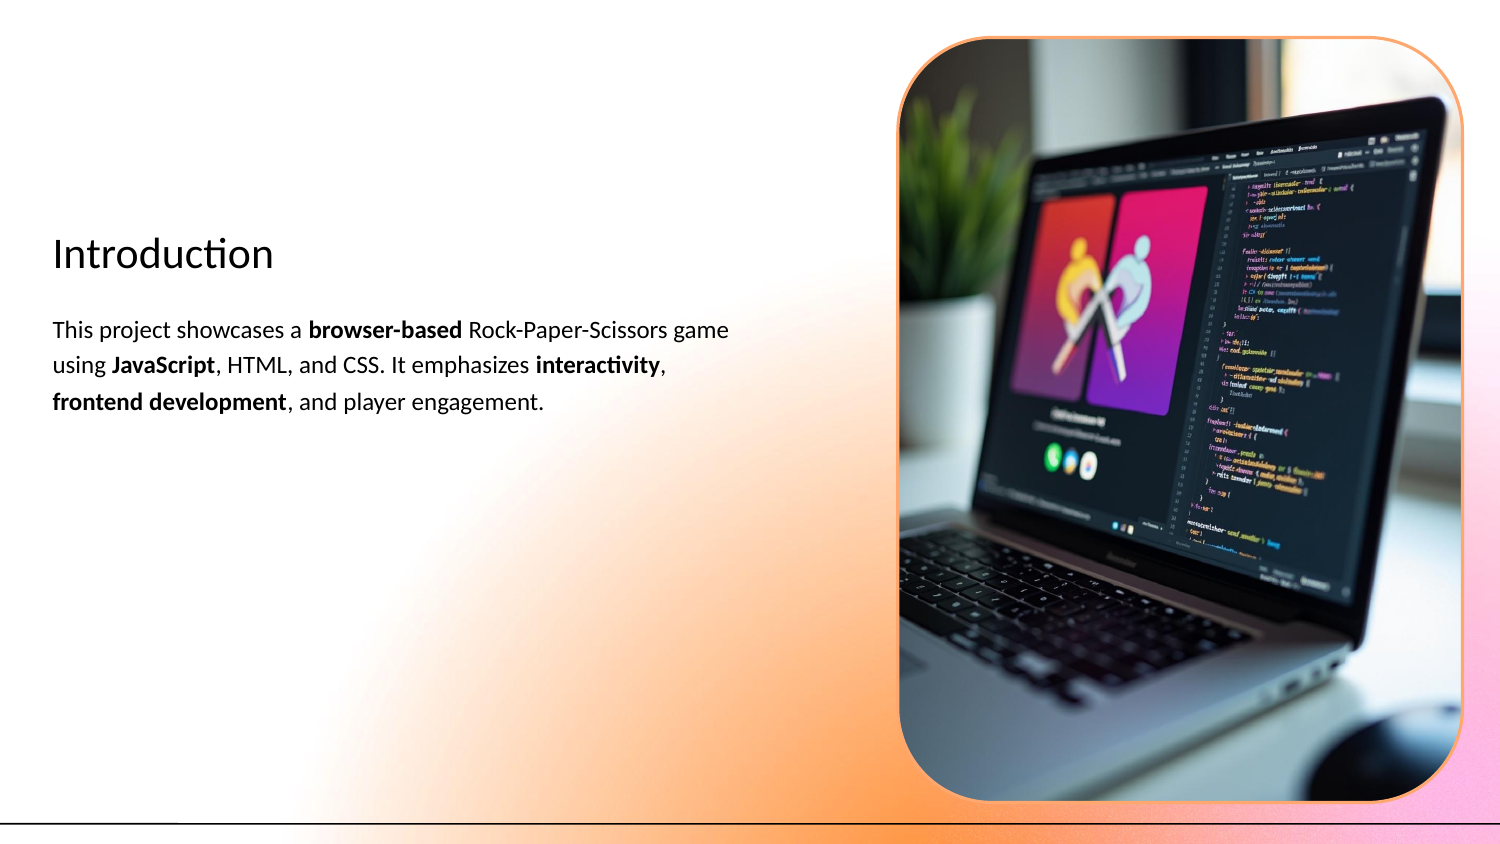

# Introduction
This project showcases a browser-based Rock-Paper-Scissors game using JavaScript, HTML, and CSS. It emphasizes interactivity, frontend development, and player engagement.